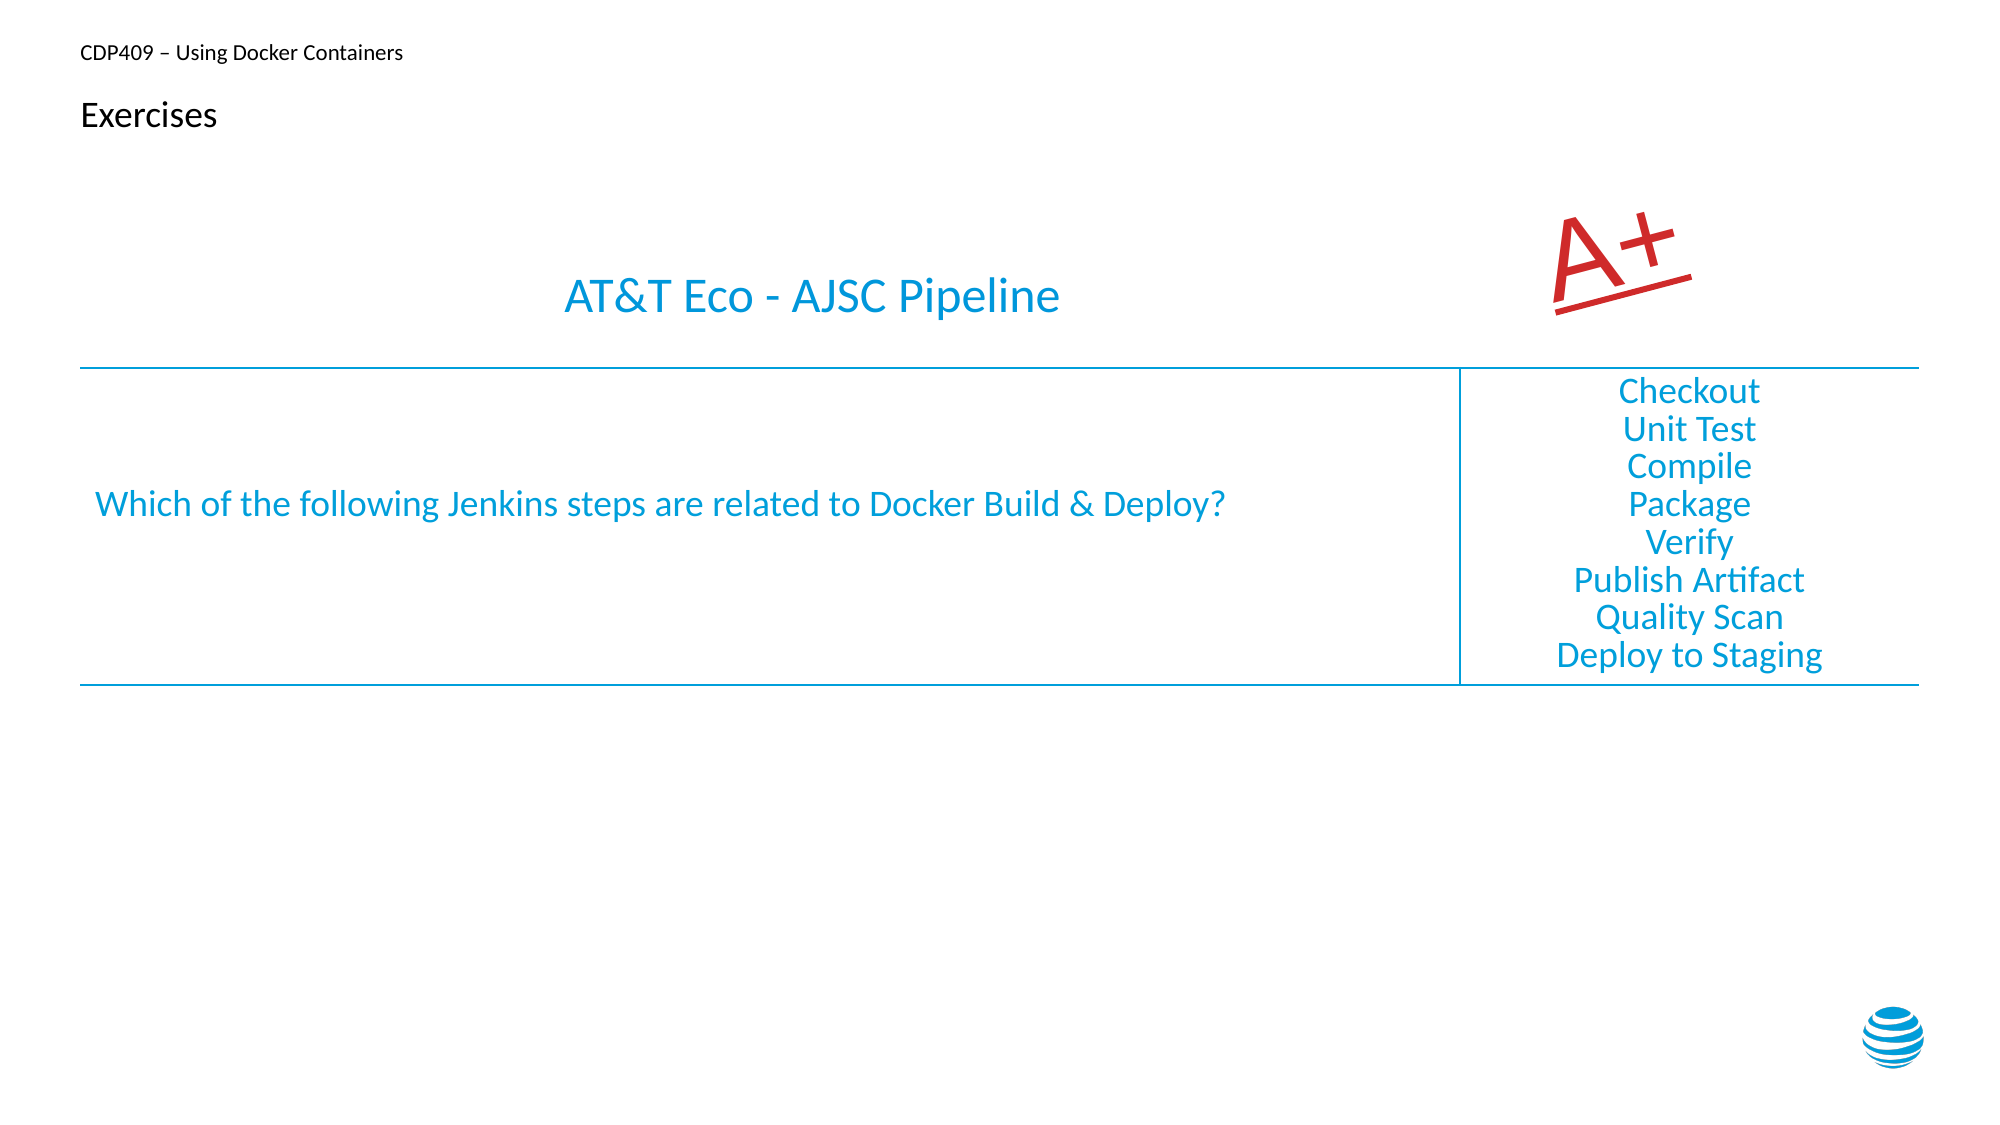

# Exercises
A+
AT&T Eco - AJSC Pipeline

| Which of the following Jenkins steps are related to Docker Build & Deploy? | Checkout Unit Test Compile Package Verify Publish Artifact Quality Scan Deploy to Staging |
| --- | --- |